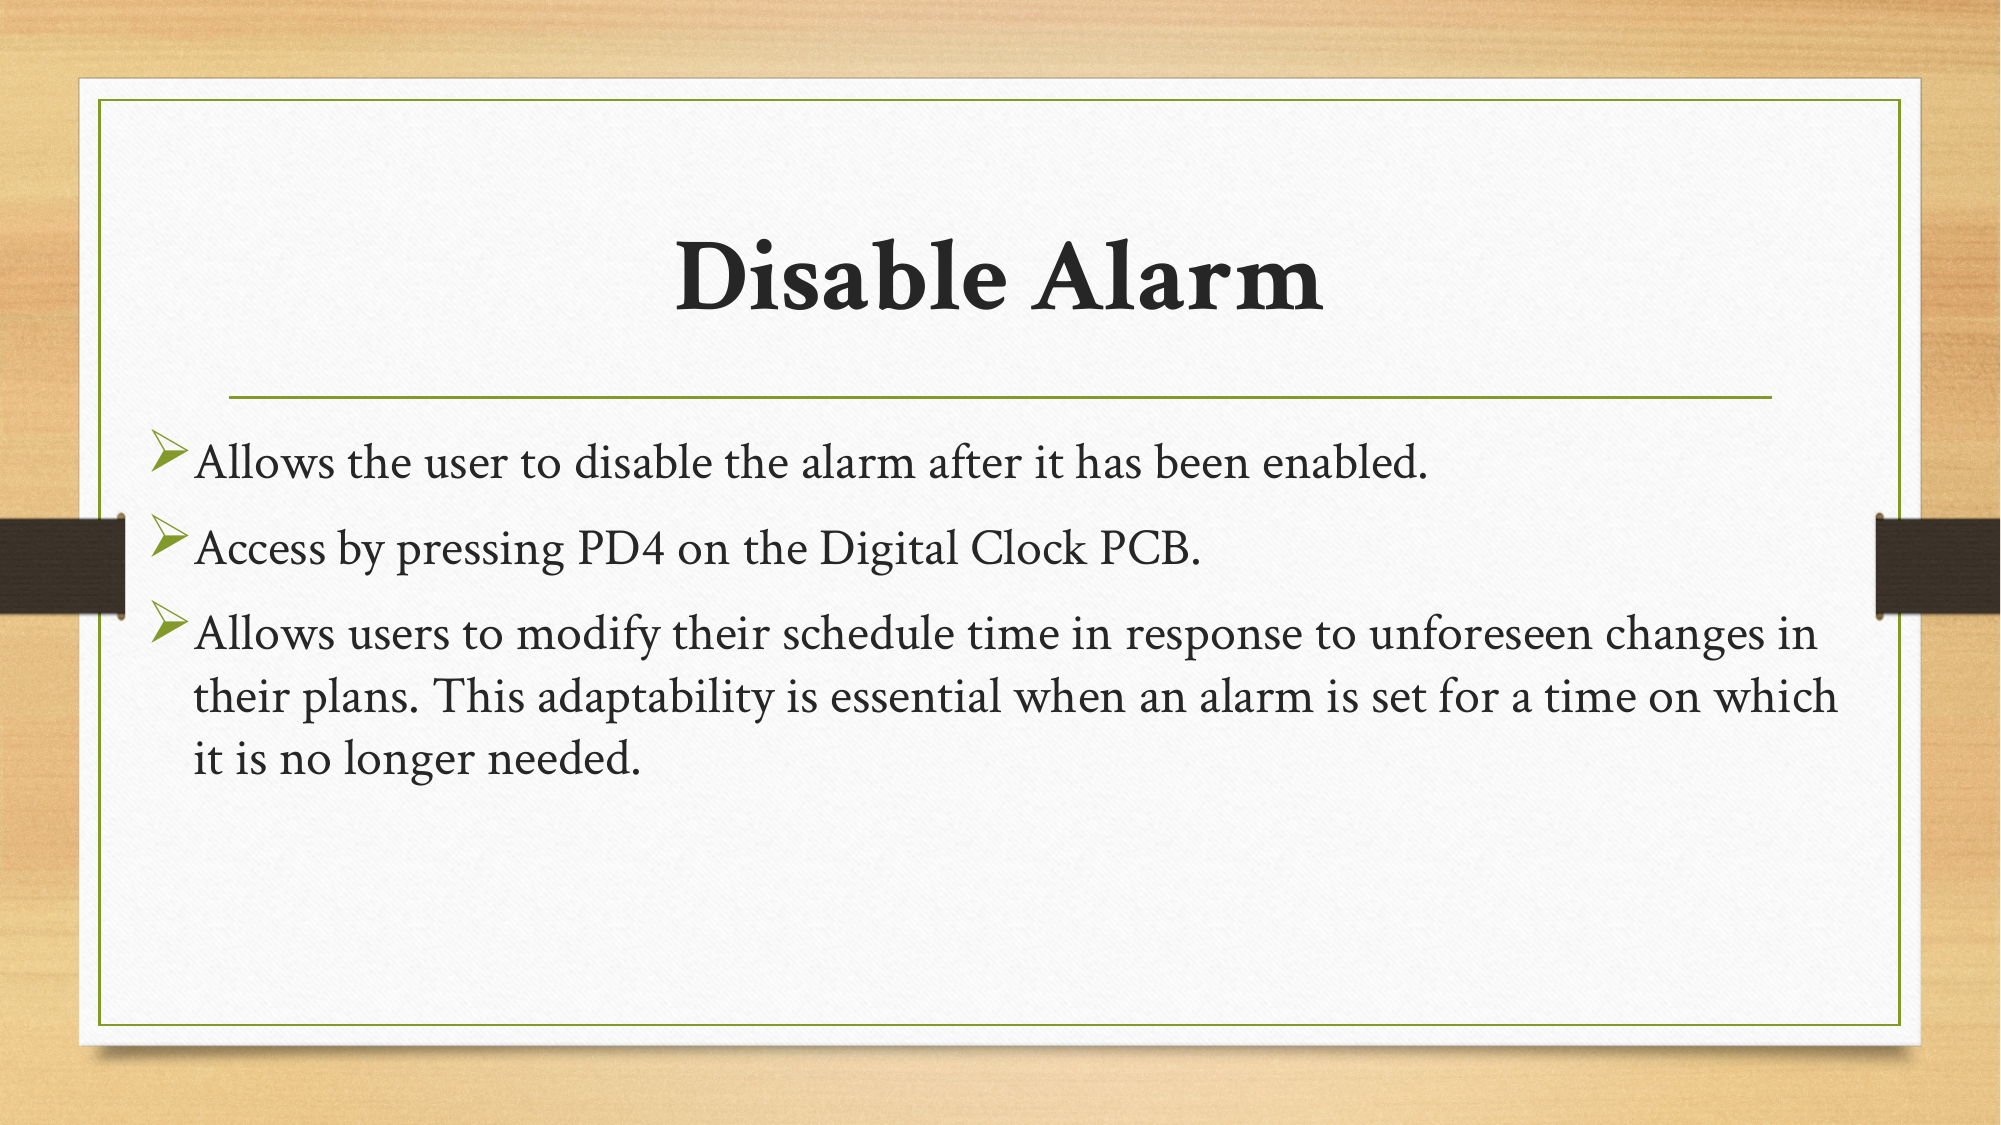

# Disable Alarm
Allows the user to disable the alarm after it has been enabled.
Access by pressing PD4 on the Digital Clock PCB.
Allows users to modify their schedule time in response to unforeseen changes in their plans. This adaptability is essential when an alarm is set for a time on which it is no longer needed.